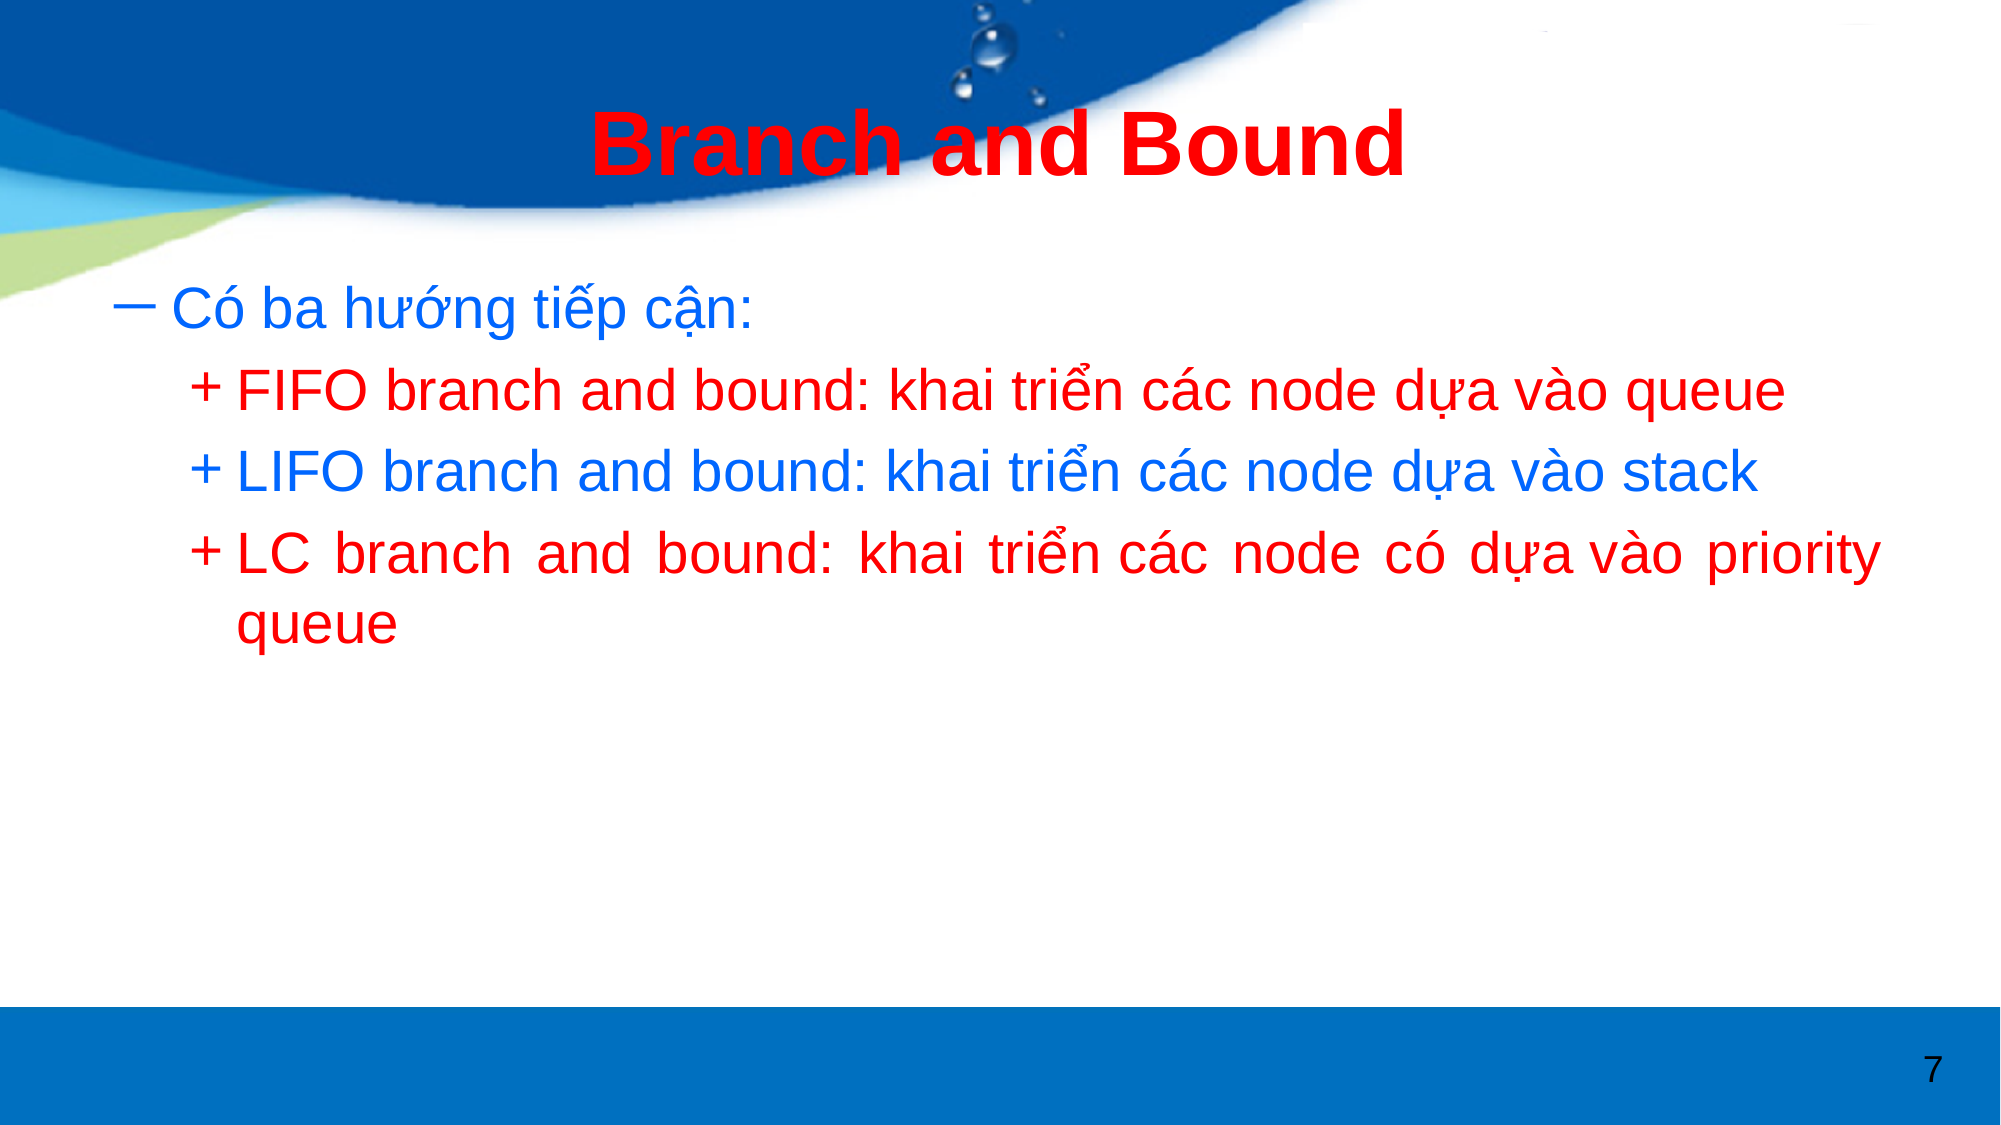

# Branch and Bound
Có ba hướng tiếp cận:
FIFO branch and bound: khai triển các node dựa vào queue
LIFO branch and bound: khai triển các node dựa vào stack
LC branch and bound: khai triển các node có dựa vào priority queue